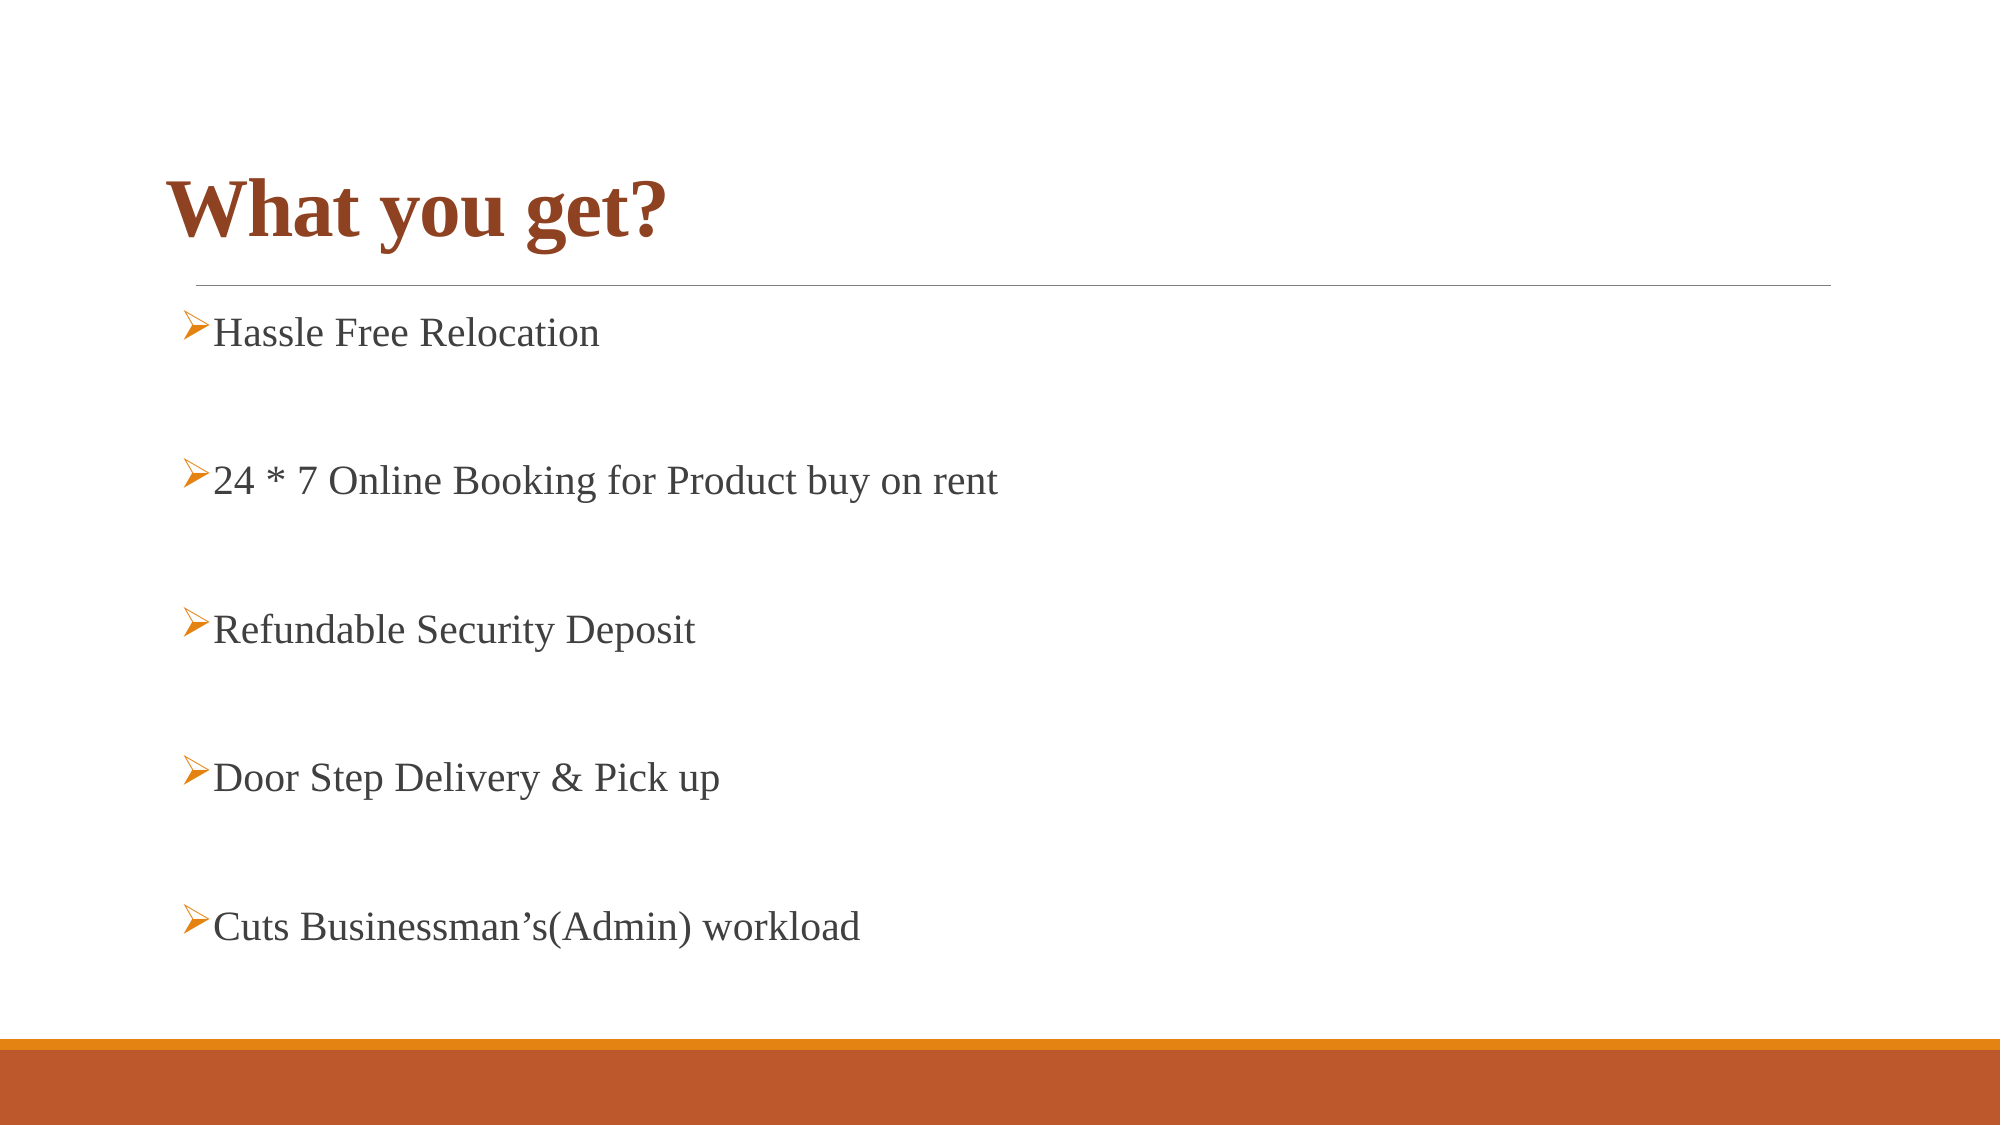

# What you get?
Hassle Free Relocation

24 * 7 Online Booking for Product buy on rent

Refundable Security Deposit

Door Step Delivery & Pick up

Cuts Businessman’s(Admin) workload